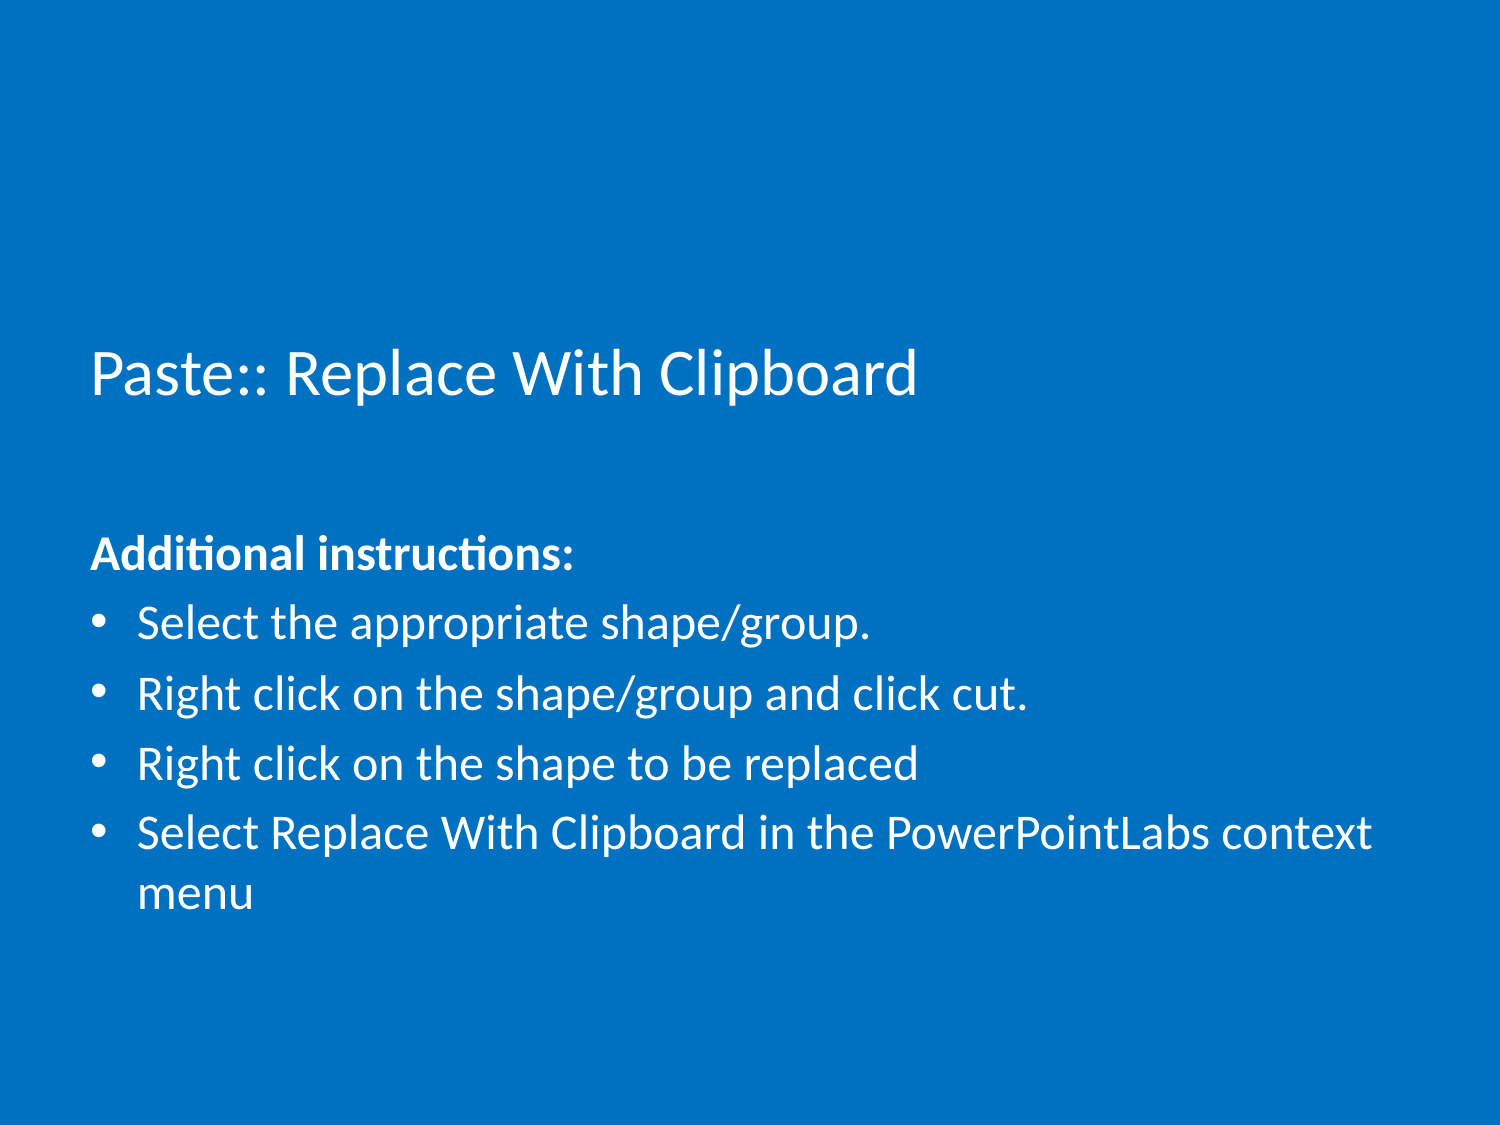

# Paste:: Replace With Clipboard
Additional instructions:
Select the appropriate shape/group.
Right click on the shape/group and click cut.
Right click on the shape to be replaced
Select Replace With Clipboard in the PowerPointLabs context menu